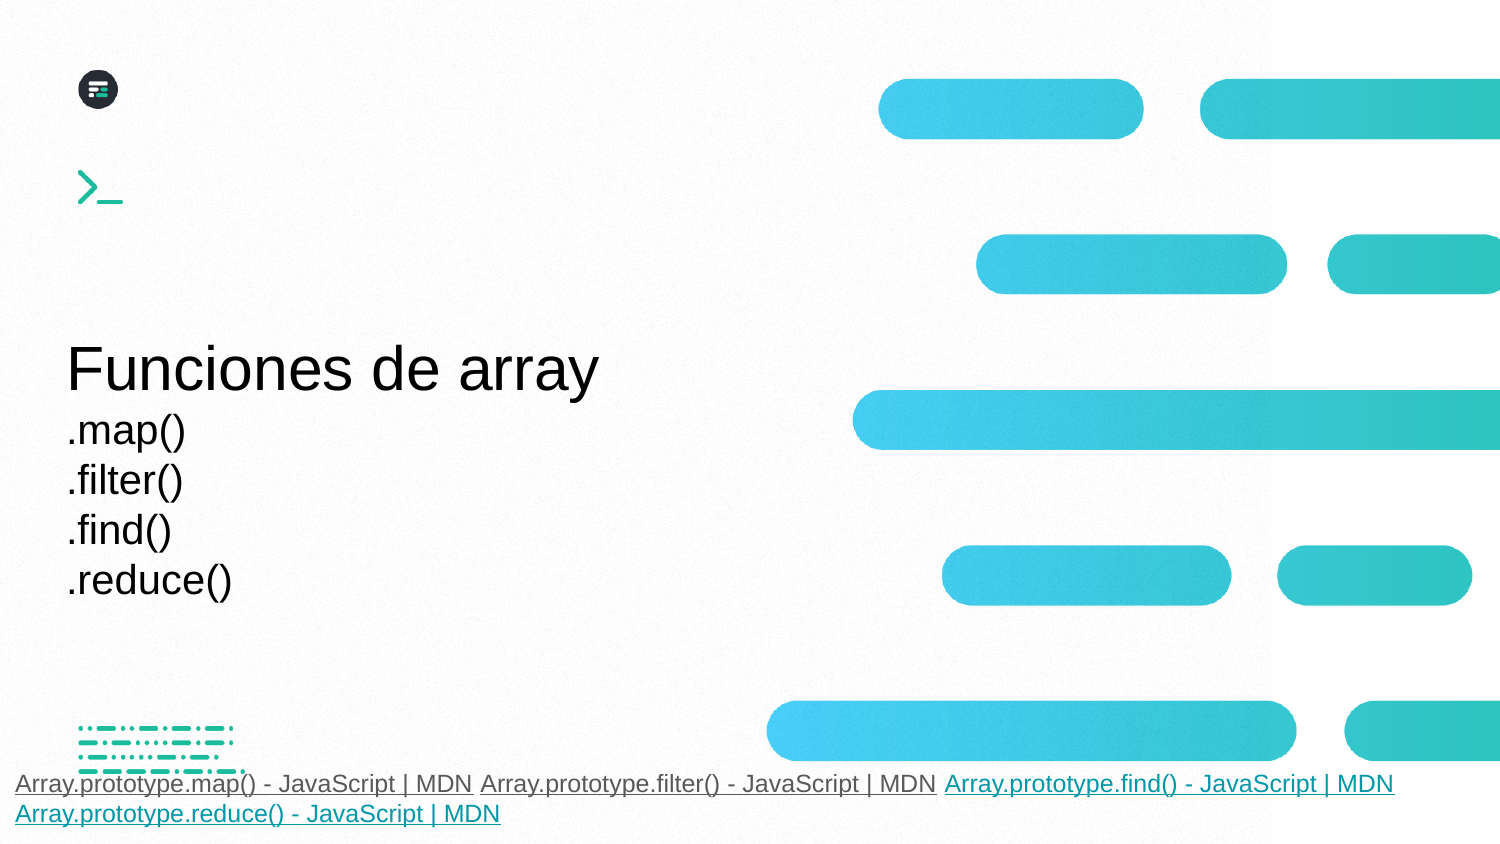

# Funciones de array
.map()
.filter()
.find()
.reduce()
Array.prototype.map() - JavaScript | MDN Array.prototype.filter() - JavaScript | MDN Array.prototype.find() - JavaScript | MDN Array.prototype.reduce() - JavaScript | MDN